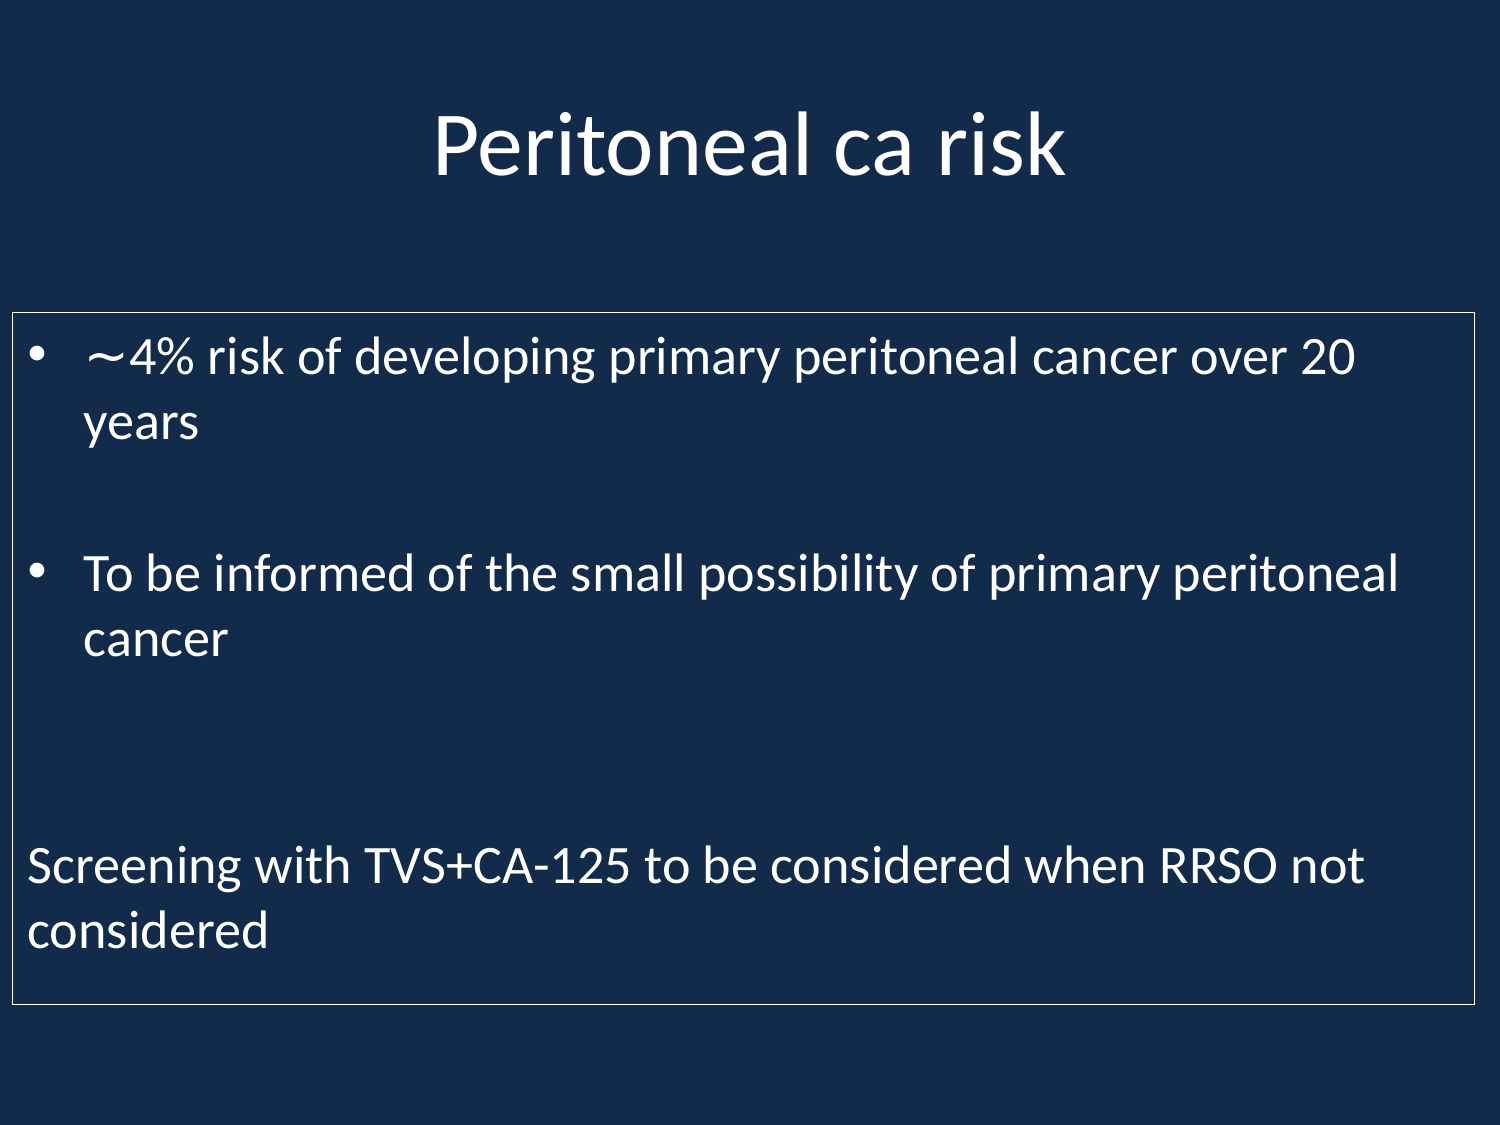

# Peritoneal ca risk
∼4% risk of developing primary peritoneal cancer over 20 years

To be informed of the small possibility of primary peritoneal cancer

Screening with TVS+CA-125 to be considered when RRSO not considered